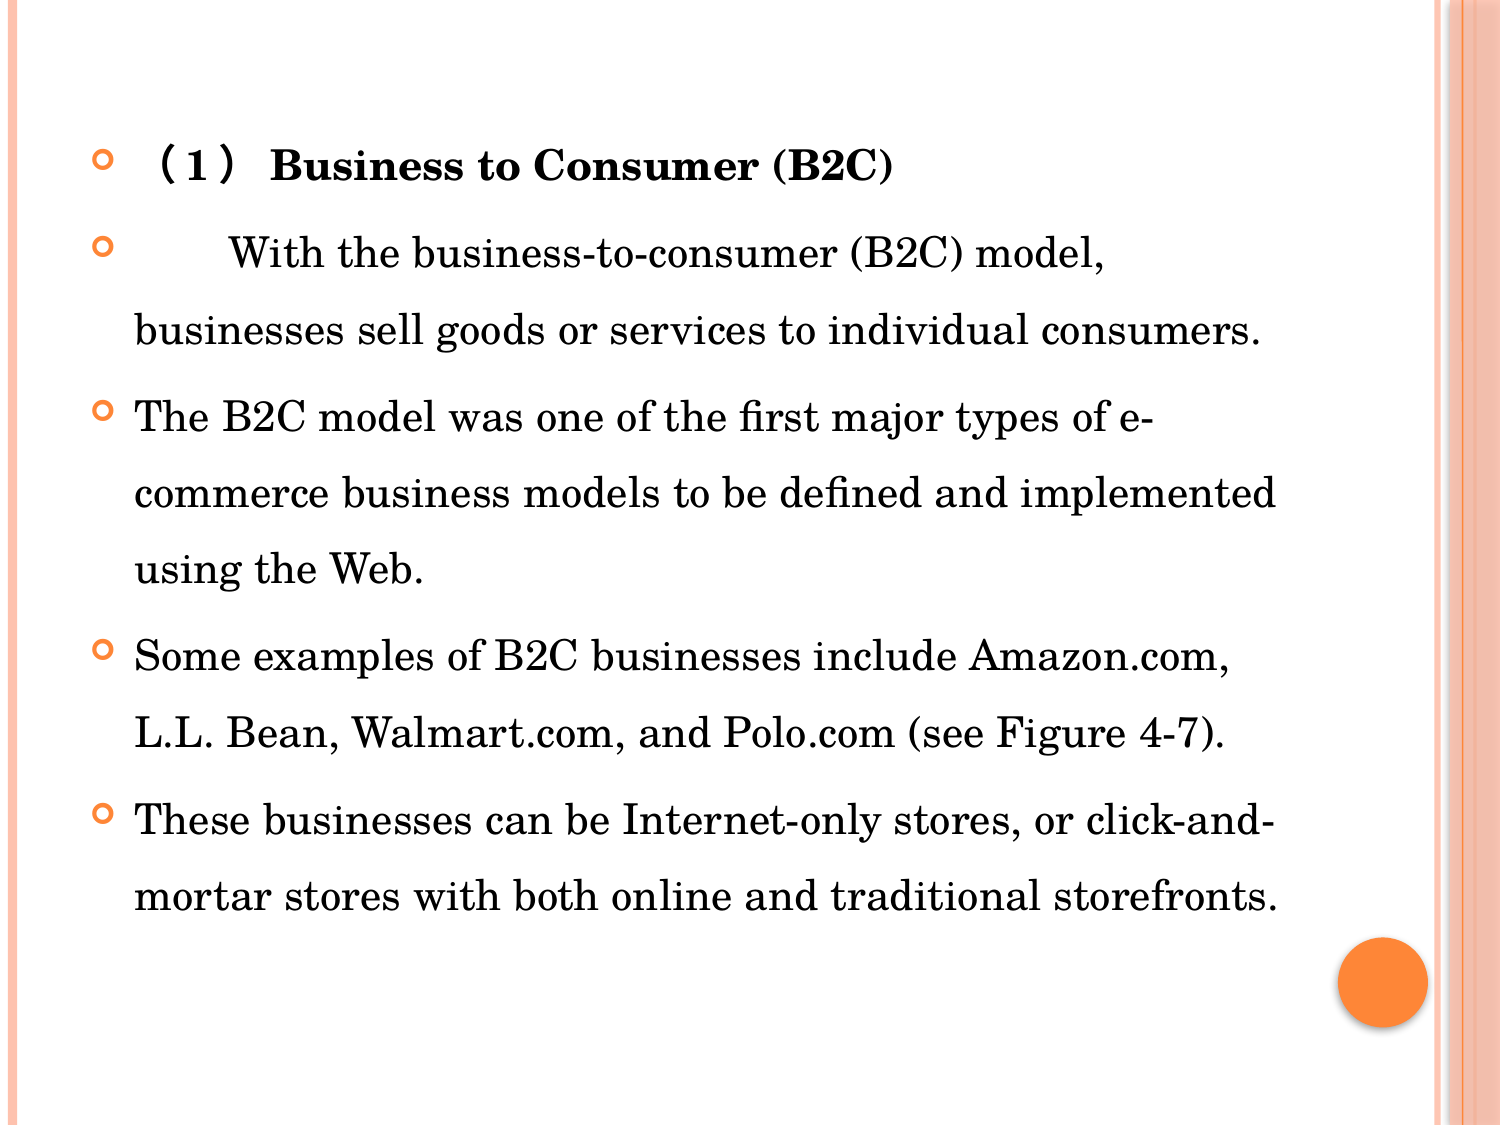

（1）Business to Consumer (B2C)
　　With the business-to-consumer (B2C) model, businesses sell goods or services to individual consumers.
The B2C model was one of the first major types of e-commerce business models to be defined and implemented using the Web.
Some examples of B2C businesses include Amazon.com, L.L. Bean, Walmart.com, and Polo.com (see Figure 4-7).
These businesses can be Internet-only stores, or click-and-mortar stores with both online and traditional storefronts.